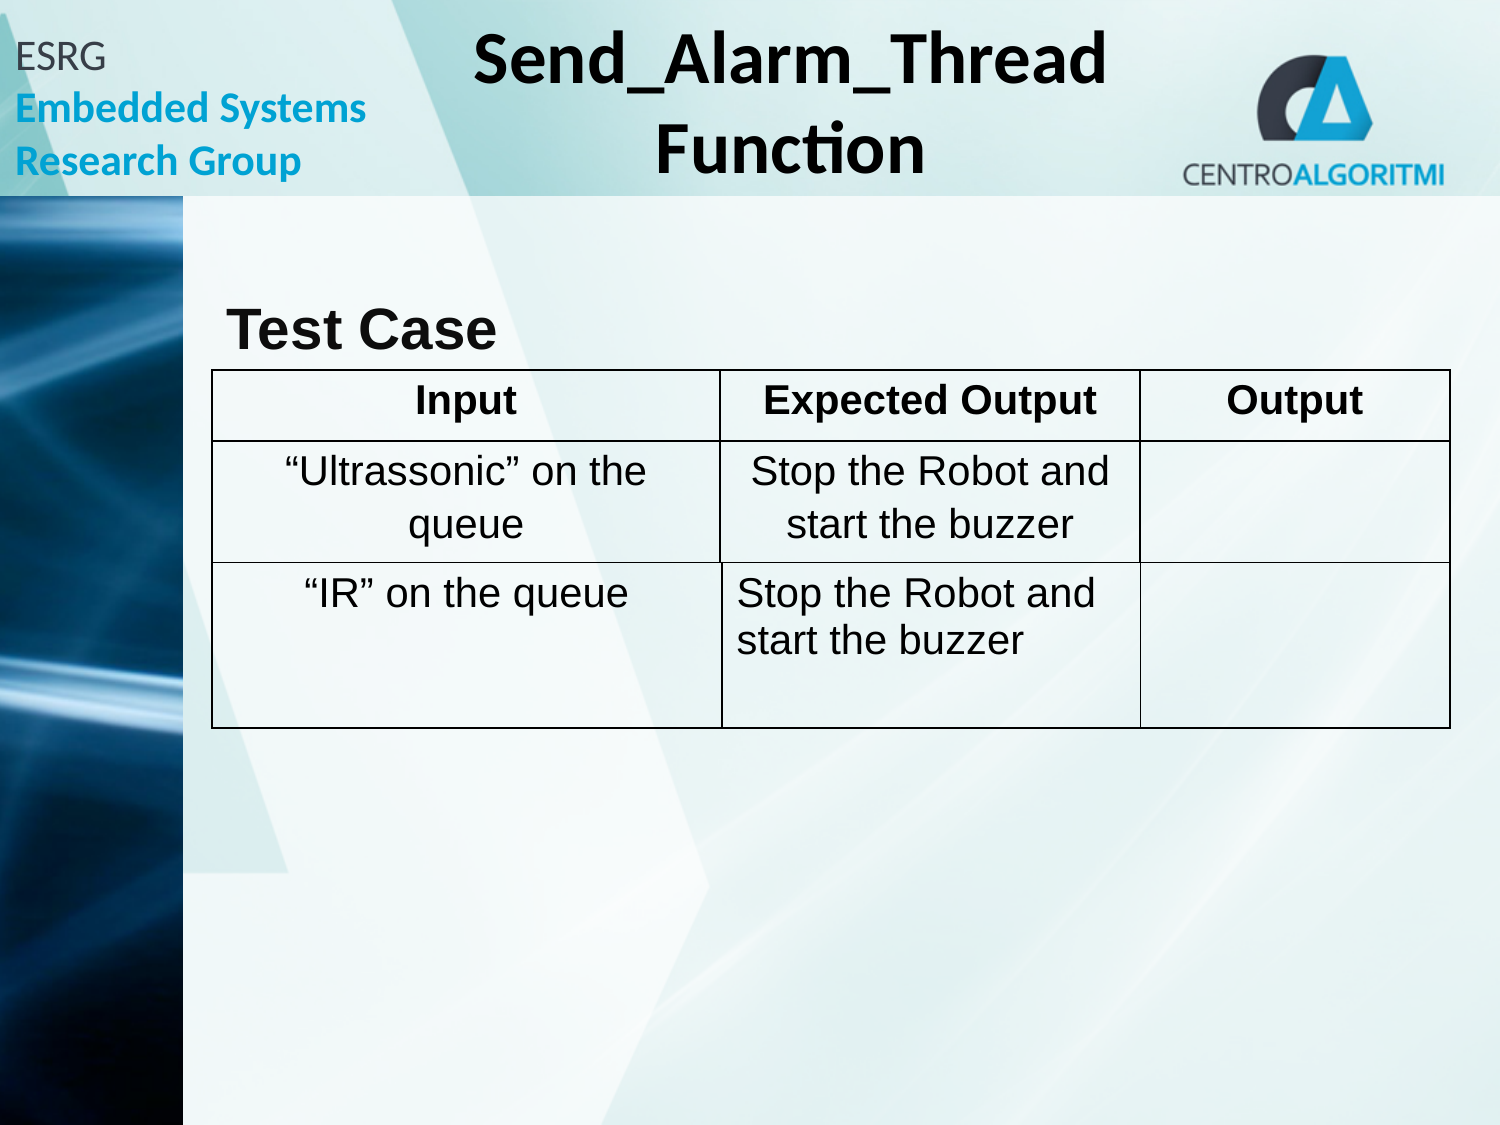

# Send_Alarm_Thread Function
Test Case
| Input | Expected Output | Output |
| --- | --- | --- |
| “Ultrassonic” on the queue | Stop the Robot and start the buzzer |  |
| “IR” on the queue | Stop the Robot and start the buzzer |  |
| --- | --- | --- |